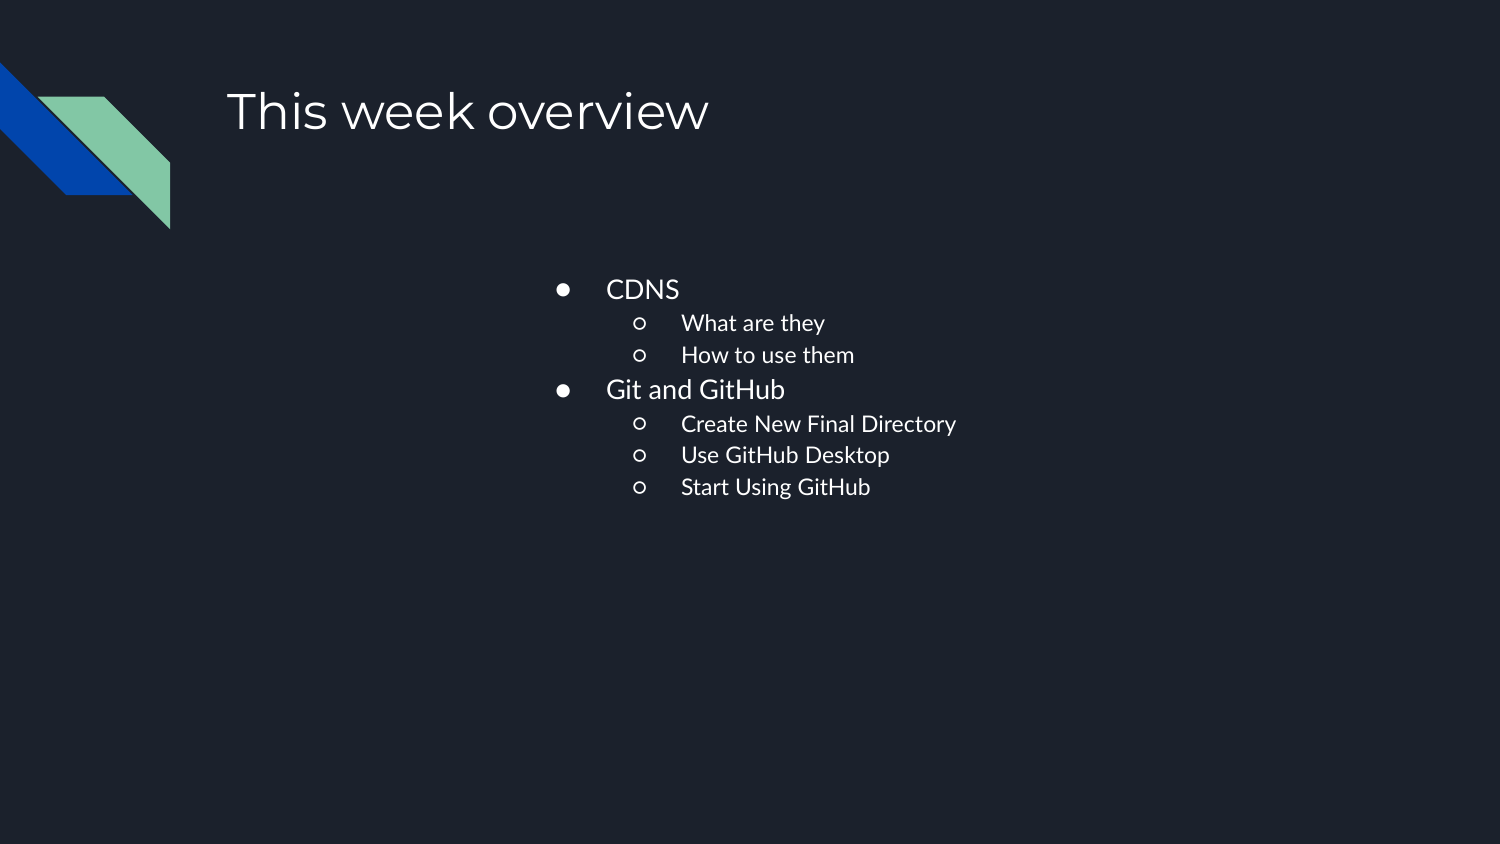

# This week overview
CDNS
What are they
How to use them
Git and GitHub
Create New Final Directory
Use GitHub Desktop
Start Using GitHub